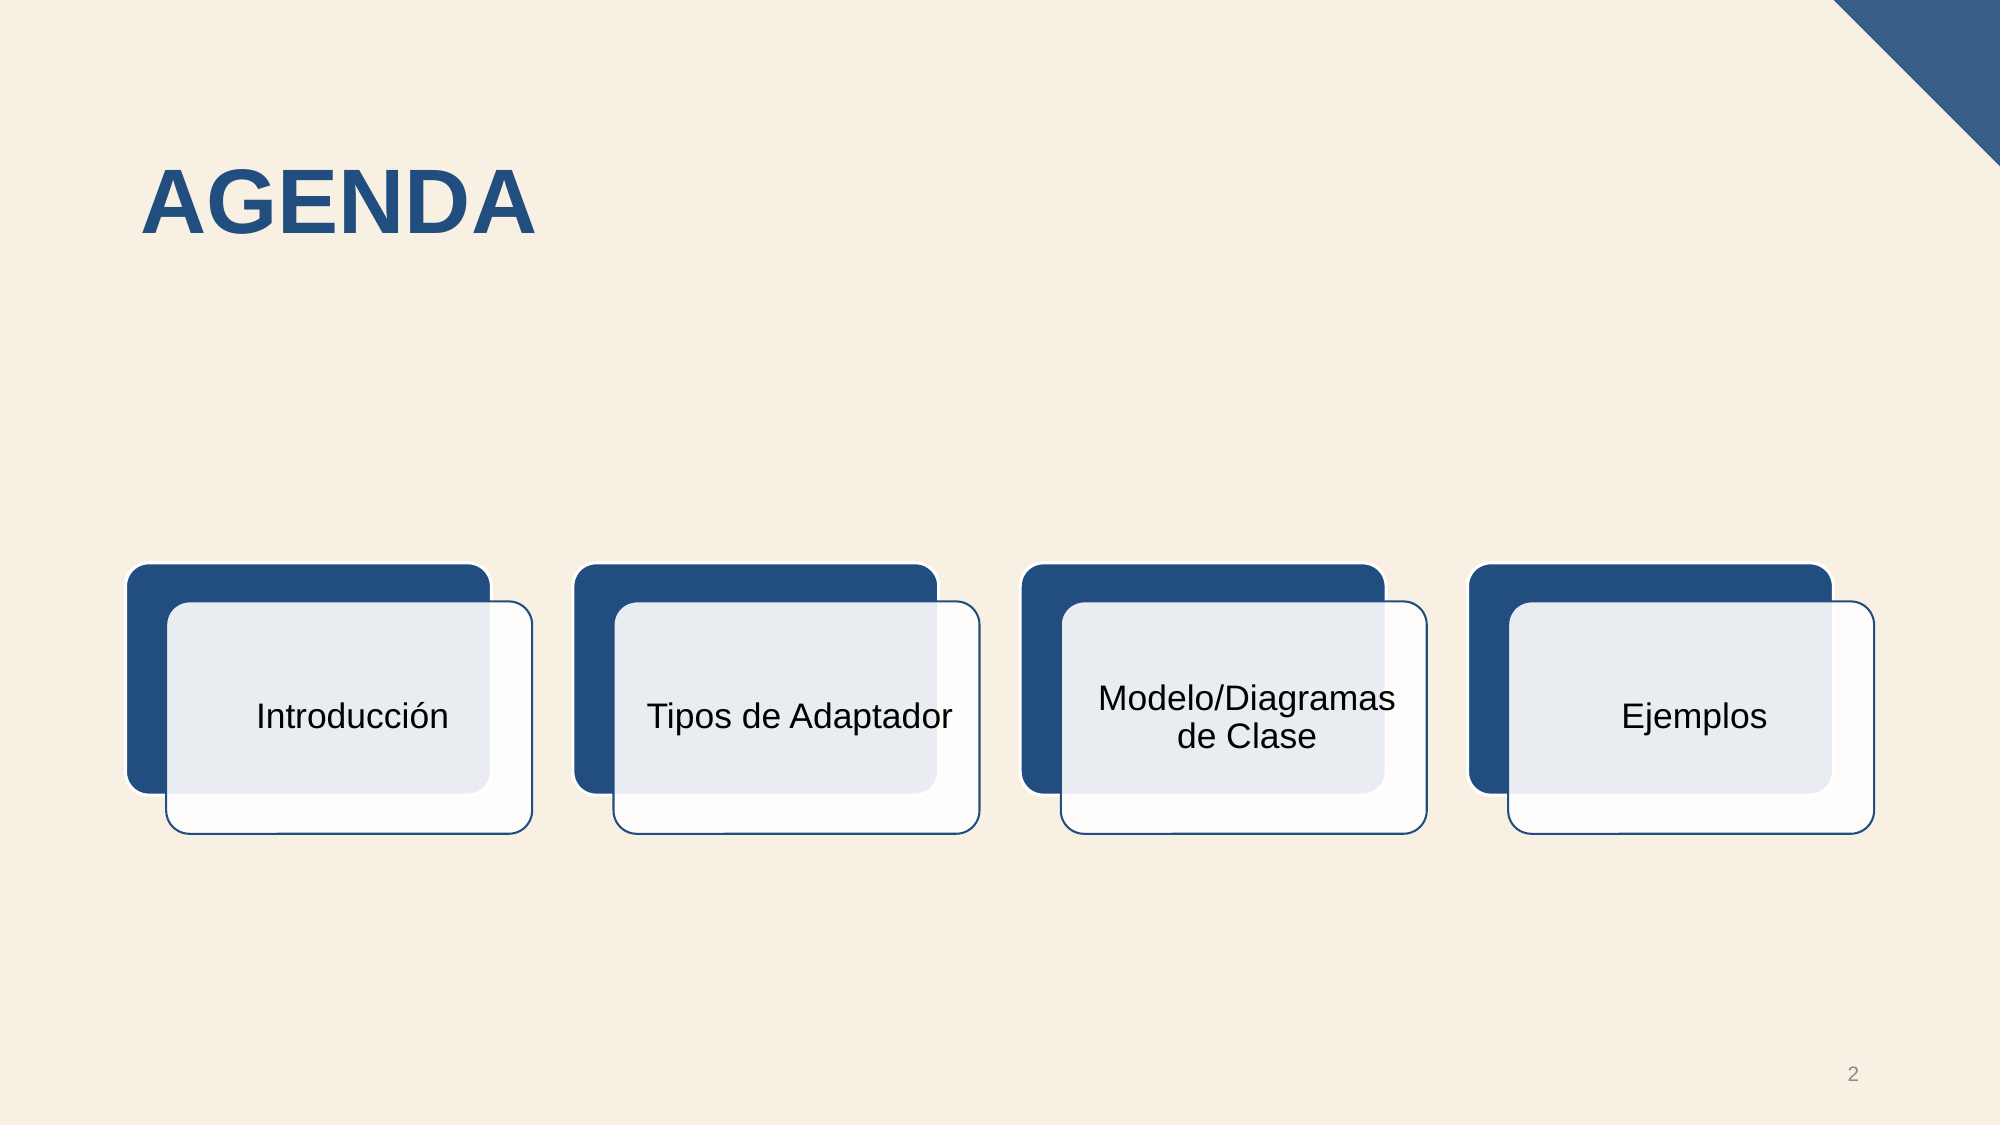

# Agenda
Introducción
Tipos de Adaptador
Modelo/Diagramas de Clase
Ejemplos
2